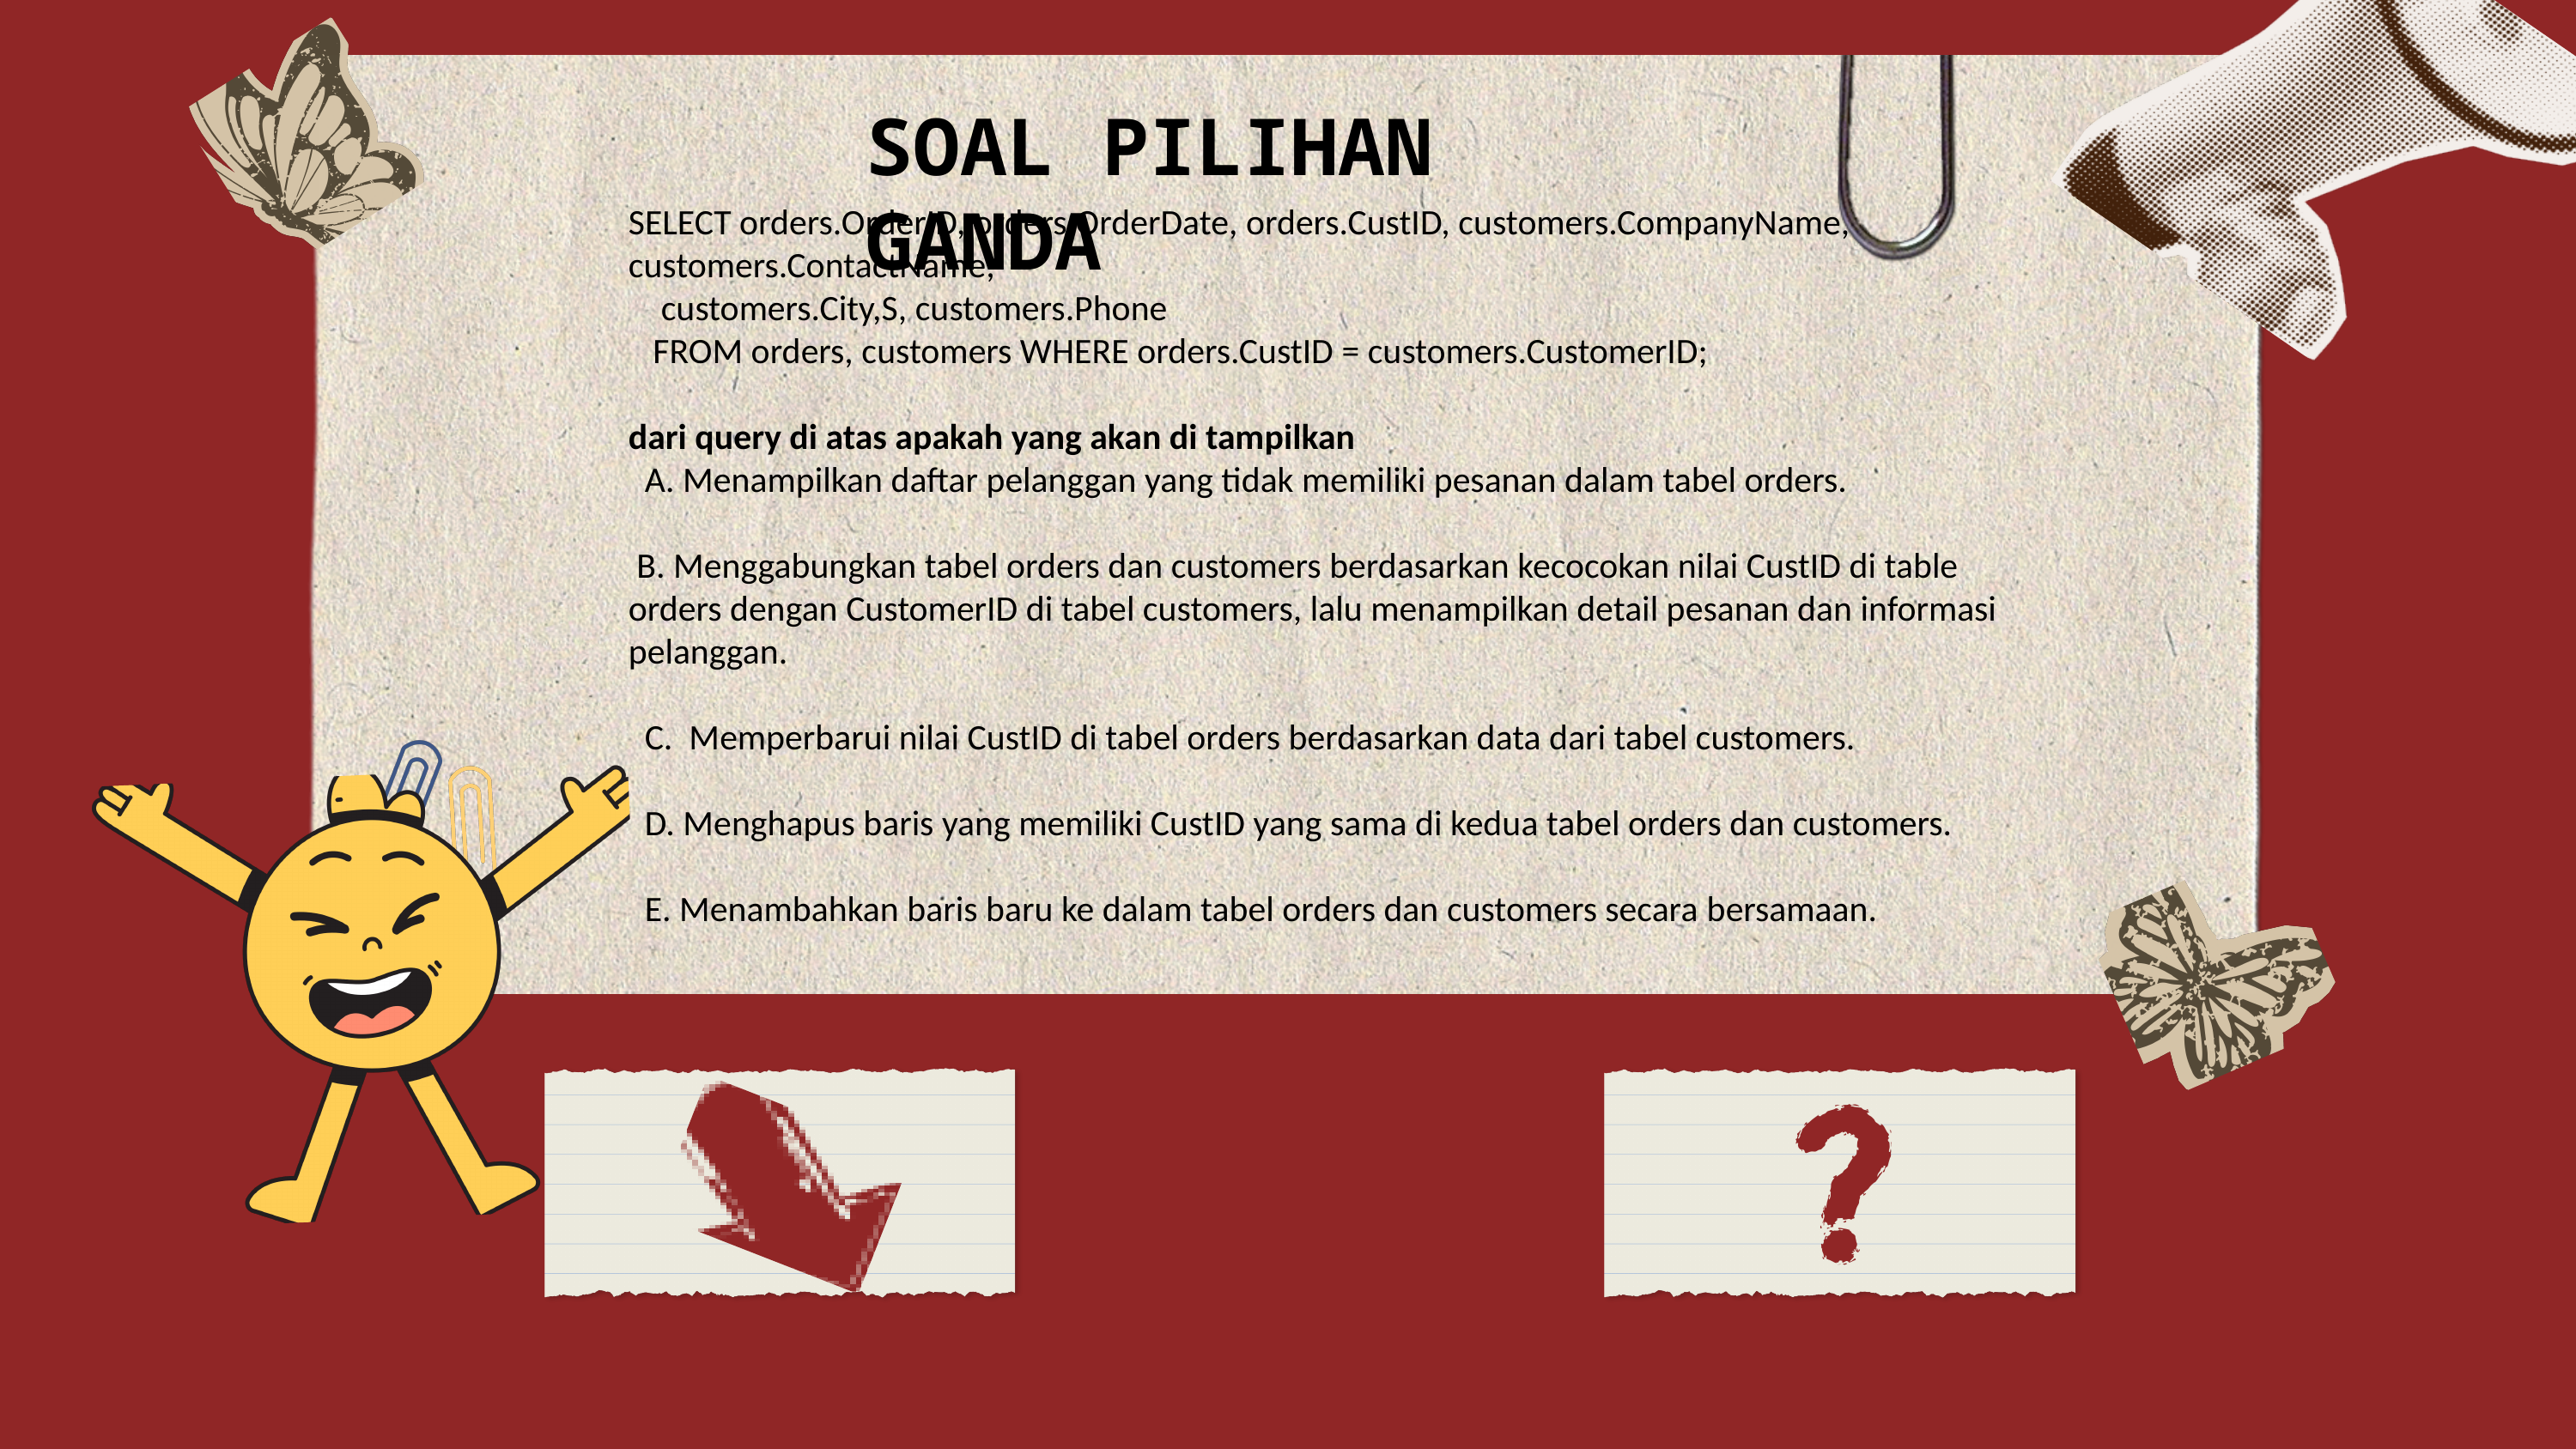

SOAL PILIHAN GANDA
SELECT orders.OrderID, orders.OrderDate, orders.CustID, customers.CompanyName, customers.ContactName,
    customers.City,S, customers.Phone
   FROM orders, customers WHERE orders.CustID = customers.CustomerID;

dari query di atas apakah yang akan di tampilkan
  A. Menampilkan daftar pelanggan yang tidak memiliki pesanan dalam tabel orders.

 B. Menggabungkan tabel orders dan customers berdasarkan kecocokan nilai CustID di table orders dengan CustomerID di tabel customers, lalu menampilkan detail pesanan dan informasi pelanggan.

  C.  Memperbarui nilai CustID di tabel orders berdasarkan data dari tabel customers.

  D. Menghapus baris yang memiliki CustID yang sama di kedua tabel orders dan customers.

  E. Menambahkan baris baru ke dalam tabel orders dan customers secara bersamaan.